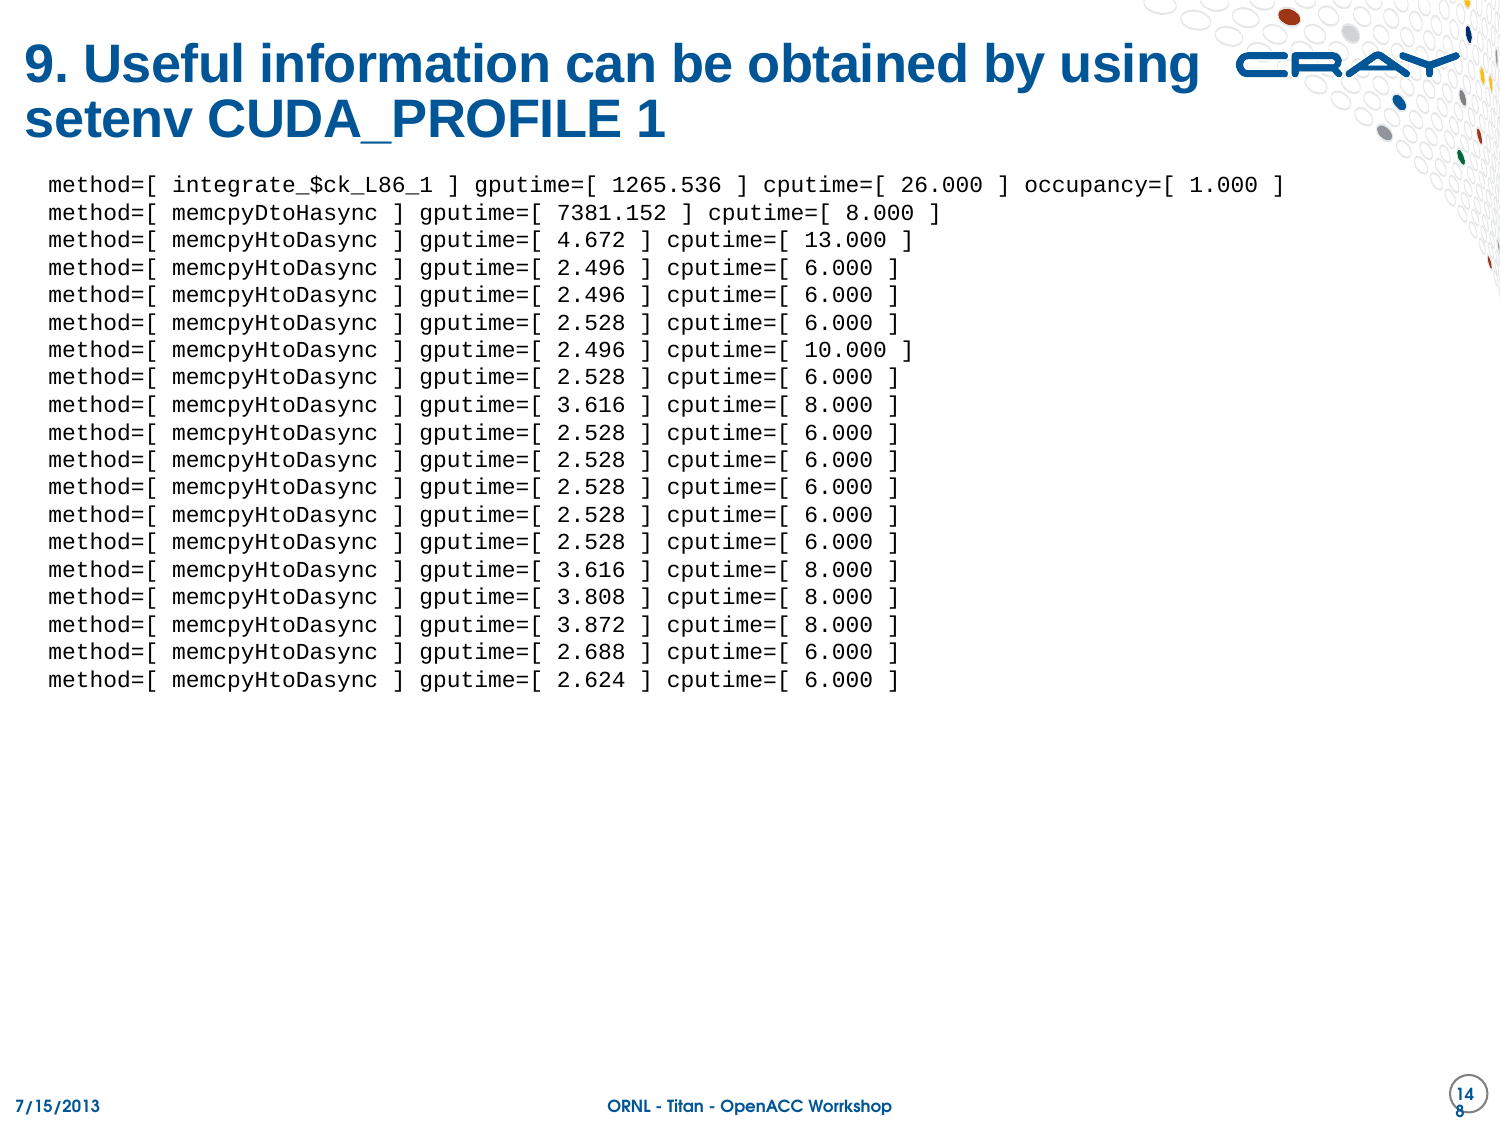

# 9. Useful information can be obtained by using setenv CUDA_PROFILE 1
method=[ integrate_$ck_L86_1 ] gputime=[ 1265.536 ] cputime=[ 26.000 ] occupancy=[ 1.000 ]
method=[ memcpyDtoHasync ] gputime=[ 7381.152 ] cputime=[ 8.000 ]
method=[ memcpyHtoDasync ] gputime=[ 4.672 ] cputime=[ 13.000 ]
method=[ memcpyHtoDasync ] gputime=[ 2.496 ] cputime=[ 6.000 ]
method=[ memcpyHtoDasync ] gputime=[ 2.496 ] cputime=[ 6.000 ]
method=[ memcpyHtoDasync ] gputime=[ 2.528 ] cputime=[ 6.000 ]
method=[ memcpyHtoDasync ] gputime=[ 2.496 ] cputime=[ 10.000 ]
method=[ memcpyHtoDasync ] gputime=[ 2.528 ] cputime=[ 6.000 ]
method=[ memcpyHtoDasync ] gputime=[ 3.616 ] cputime=[ 8.000 ]
method=[ memcpyHtoDasync ] gputime=[ 2.528 ] cputime=[ 6.000 ]
method=[ memcpyHtoDasync ] gputime=[ 2.528 ] cputime=[ 6.000 ]
method=[ memcpyHtoDasync ] gputime=[ 2.528 ] cputime=[ 6.000 ]
method=[ memcpyHtoDasync ] gputime=[ 2.528 ] cputime=[ 6.000 ]
method=[ memcpyHtoDasync ] gputime=[ 2.528 ] cputime=[ 6.000 ]
method=[ memcpyHtoDasync ] gputime=[ 3.616 ] cputime=[ 8.000 ]
method=[ memcpyHtoDasync ] gputime=[ 3.808 ] cputime=[ 8.000 ]
method=[ memcpyHtoDasync ] gputime=[ 3.872 ] cputime=[ 8.000 ]
method=[ memcpyHtoDasync ] gputime=[ 2.688 ] cputime=[ 6.000 ]
method=[ memcpyHtoDasync ] gputime=[ 2.624 ] cputime=[ 6.000 ]

148
7/15/2013
ORNL - Titan - OpenACC Worrkshop